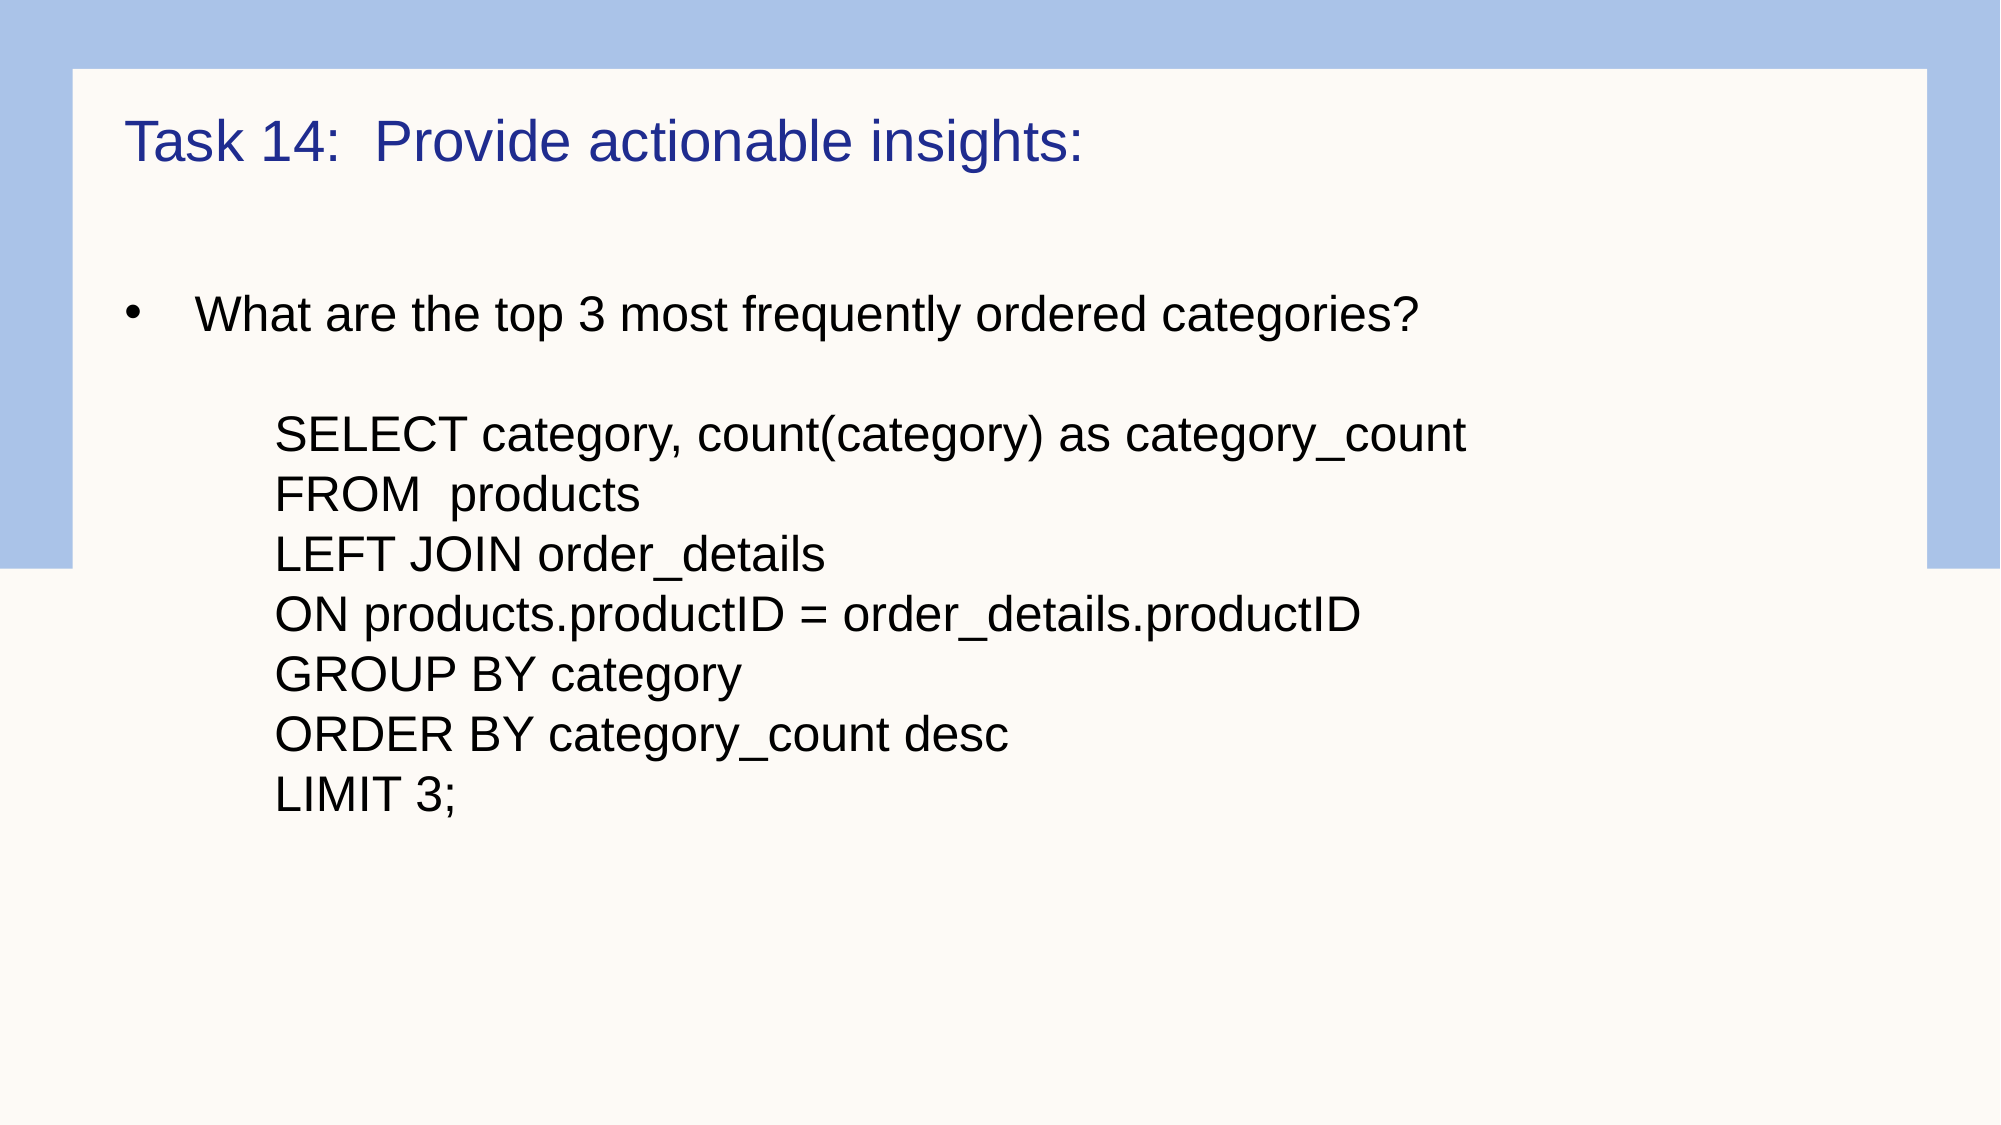

Task 14:  Provide actionable insights:

 What are the top 3 most frequently ordered categories?

SELECT category, count(category) as category_count
FROM  products
LEFT JOIN order_details
ON products.productID = order_details.productID
GROUP BY category
ORDER BY category_count desc
LIMIT 3;